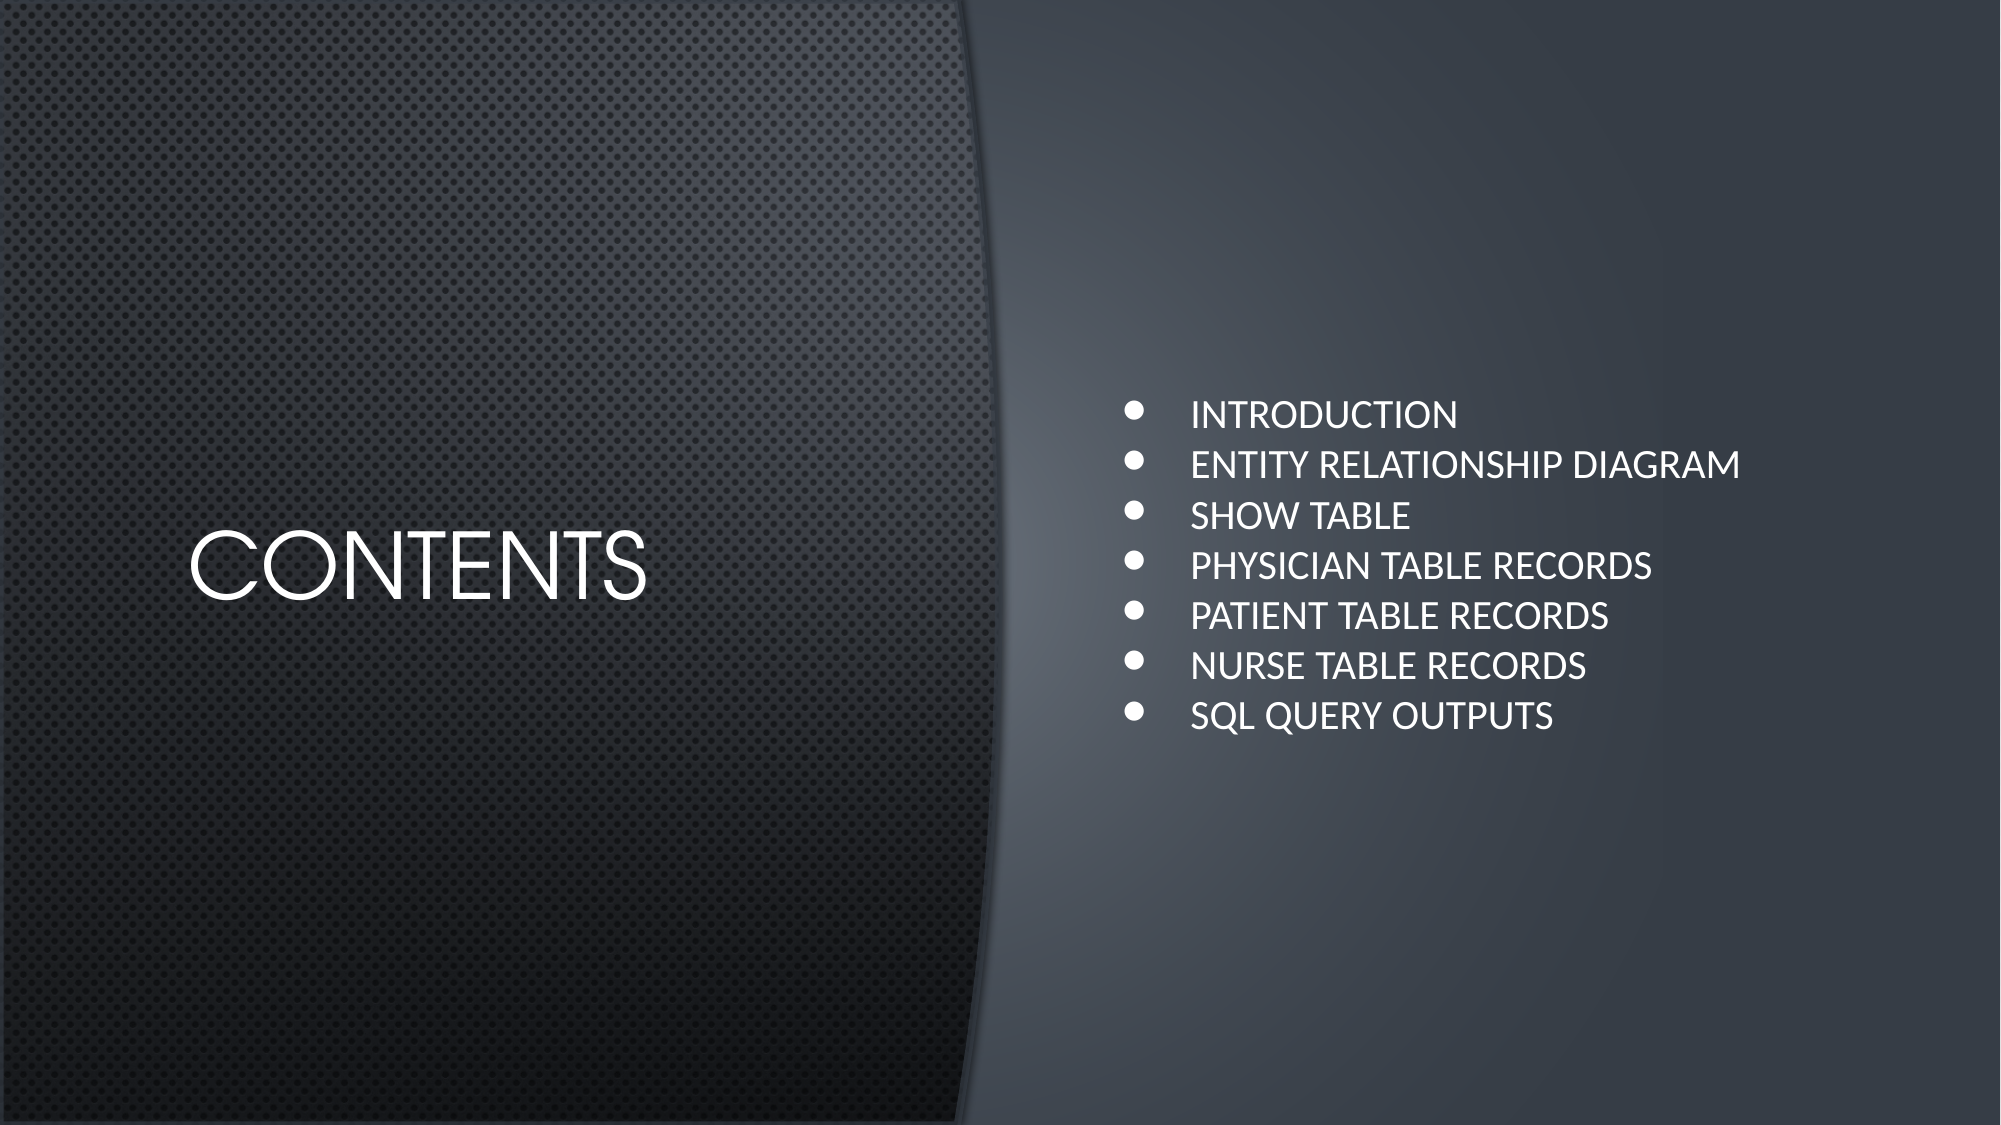

# Contents
Introduction
Entity Relationship Diagram
Show Table
Physician Table Records
Patient Table Records
Nurse Table Records
SQL Query Outputs